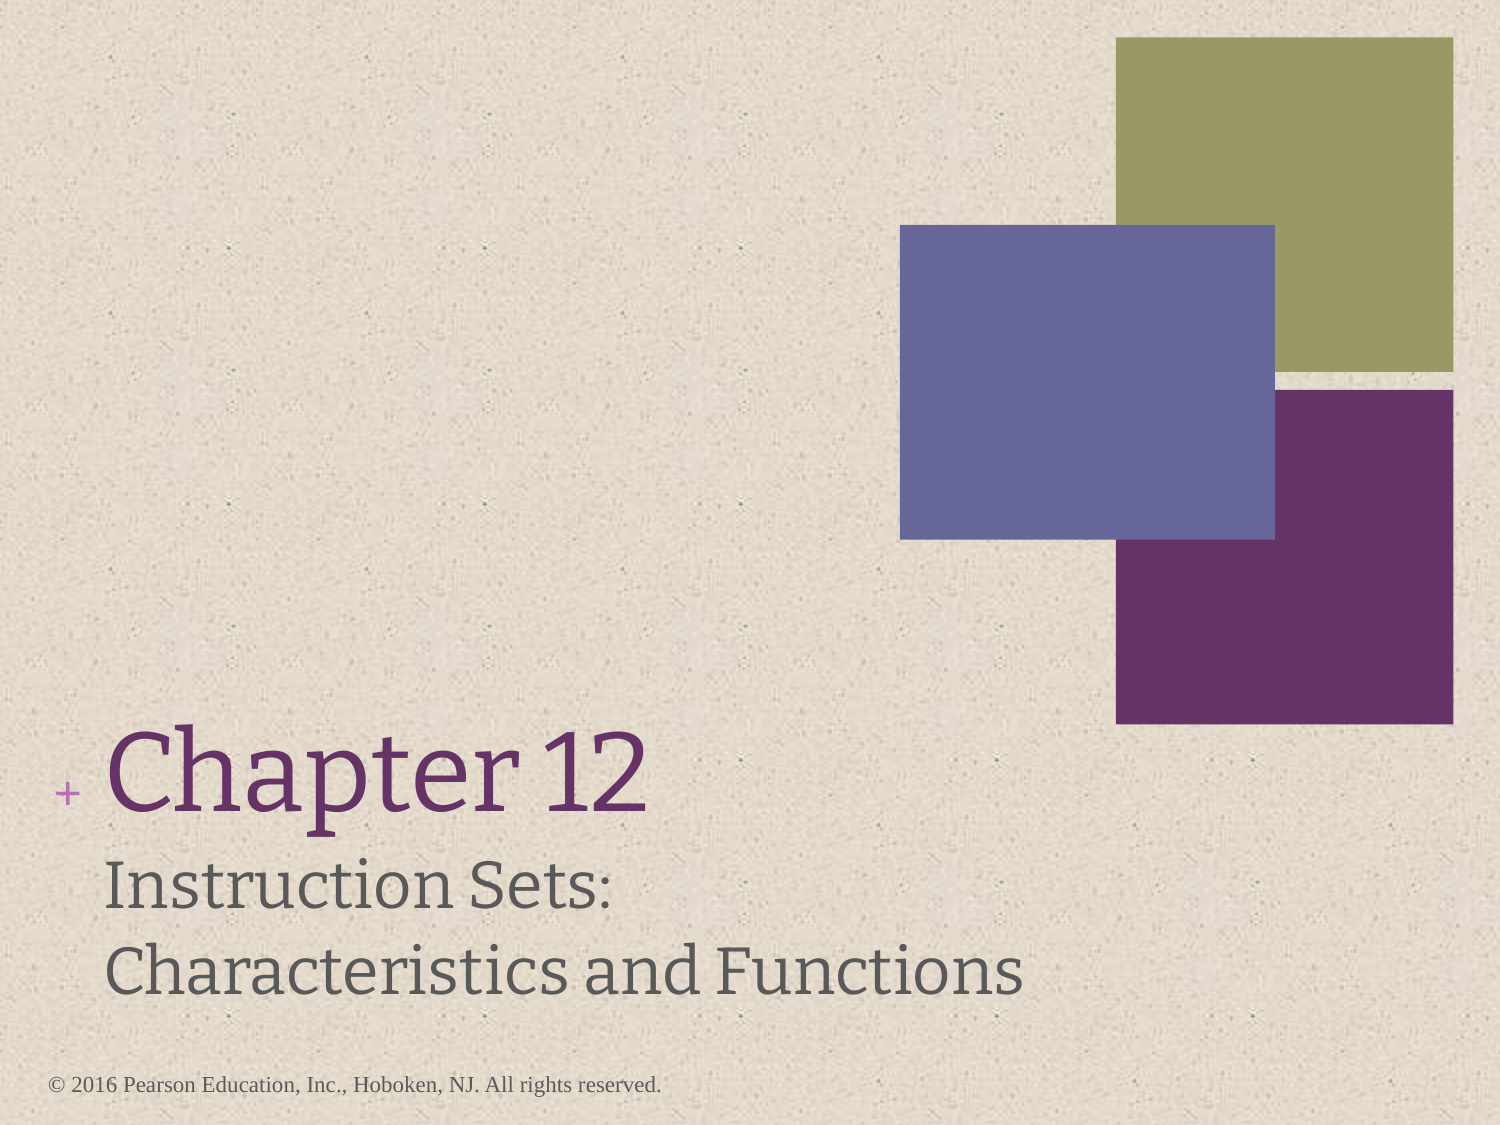

# Chapter 12
Instruction Sets:
Characteristics and Functions
© 2016 Pearson Education, Inc., Hoboken, NJ. All rights reserved.